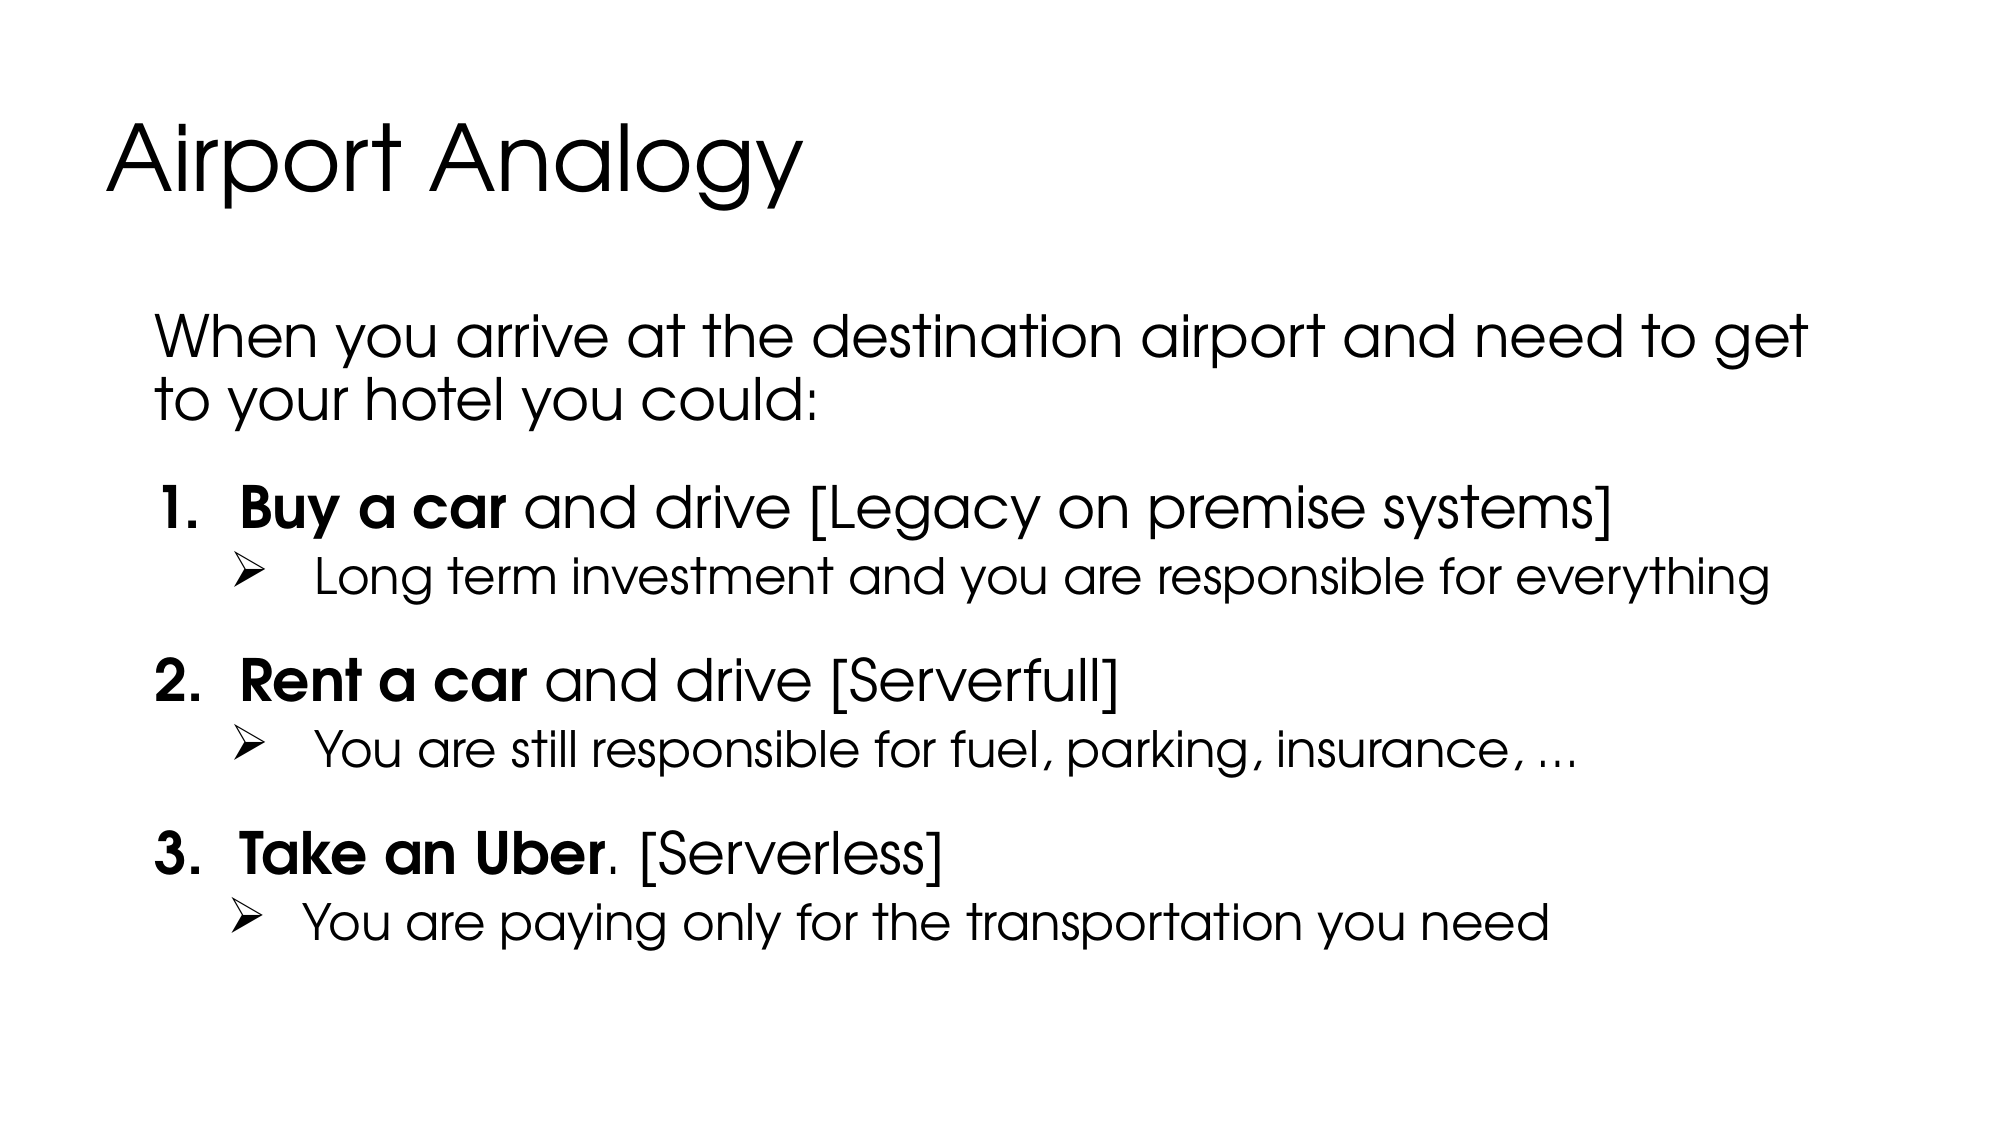

# Airport Analogy
When you arrive at the destination airport and need to get to your hotel you could:
Buy a car and drive [Legacy on premise systems]
Long term investment and you are responsible for everything
Rent a car and drive [Serverfull]
You are still responsible for fuel, parking, insurance, …
Take an Uber. [Serverless]
You are paying only for the transportation you need